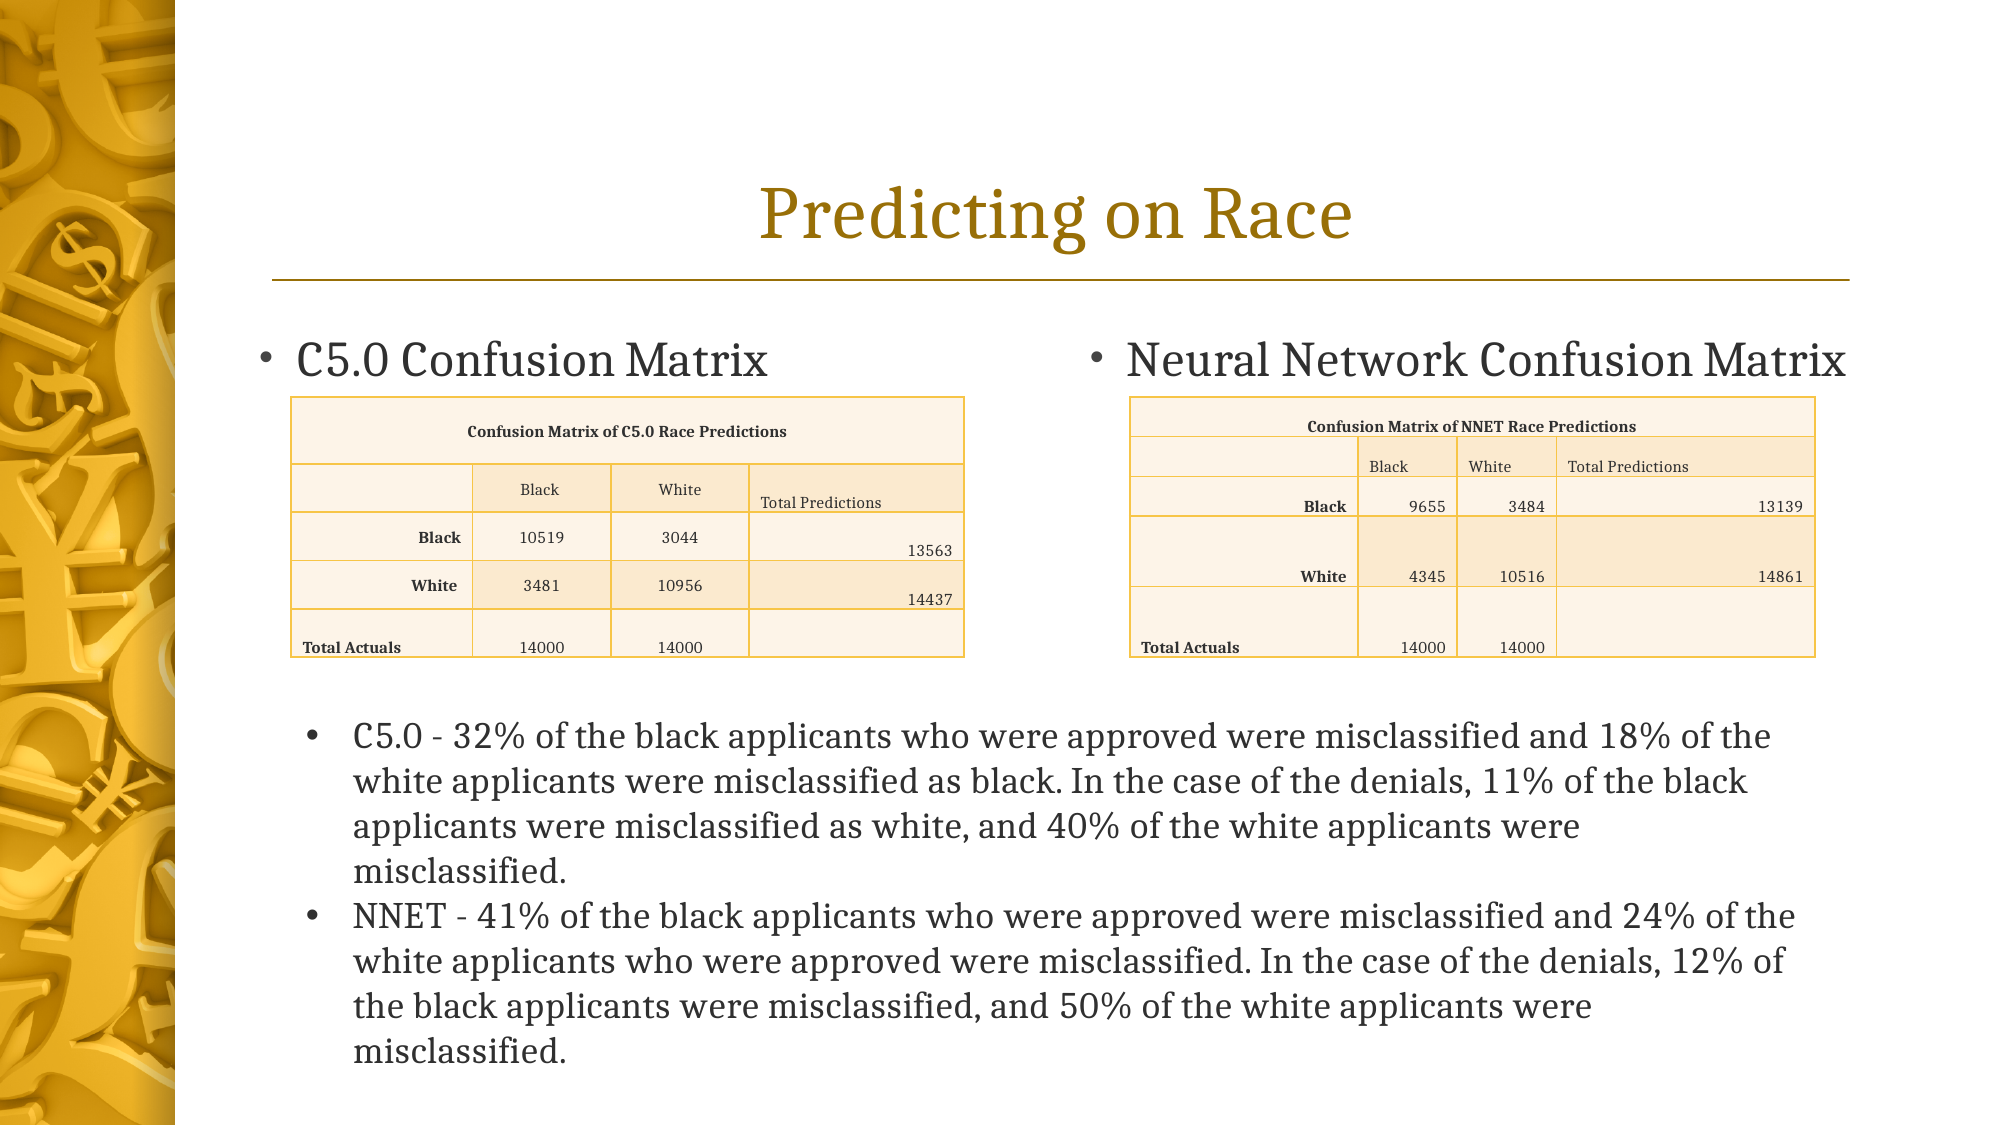

# Predicting on Race
C5.0 Confusion Matrix

Neural Network Confusion Matrix

| Confusion Matrix of C5.0 Race Predictions |  |  |  |
| --- | --- | --- | --- |
|  | Black | White | Total Predictions |
| Black | 10519 | 3044 | 13563 |
| White | 3481 | 10956 | 14437 |
| Total Actuals | 14000 | 14000 |  |
| Confusion Matrix of NNET Race Predictions |  |  |  |
| --- | --- | --- | --- |
|  | Black | White | Total Predictions |
| Black | 9655 | 3484 | 13139 |
| White | 4345 | 10516 | 14861 |
| Total Actuals | 14000 | 14000 |  |
C5.0 - 32% of the black applicants who were approved were misclassified and 18% of the white applicants were misclassified as black. In the case of the denials, 11% of the black applicants were misclassified as white, and 40% of the white applicants were misclassified.
NNET - 41% of the black applicants who were approved were misclassified and 24% of the white applicants who were approved were misclassified. In the case of the denials, 12% of the black applicants were misclassified, and 50% of the white applicants were misclassified.